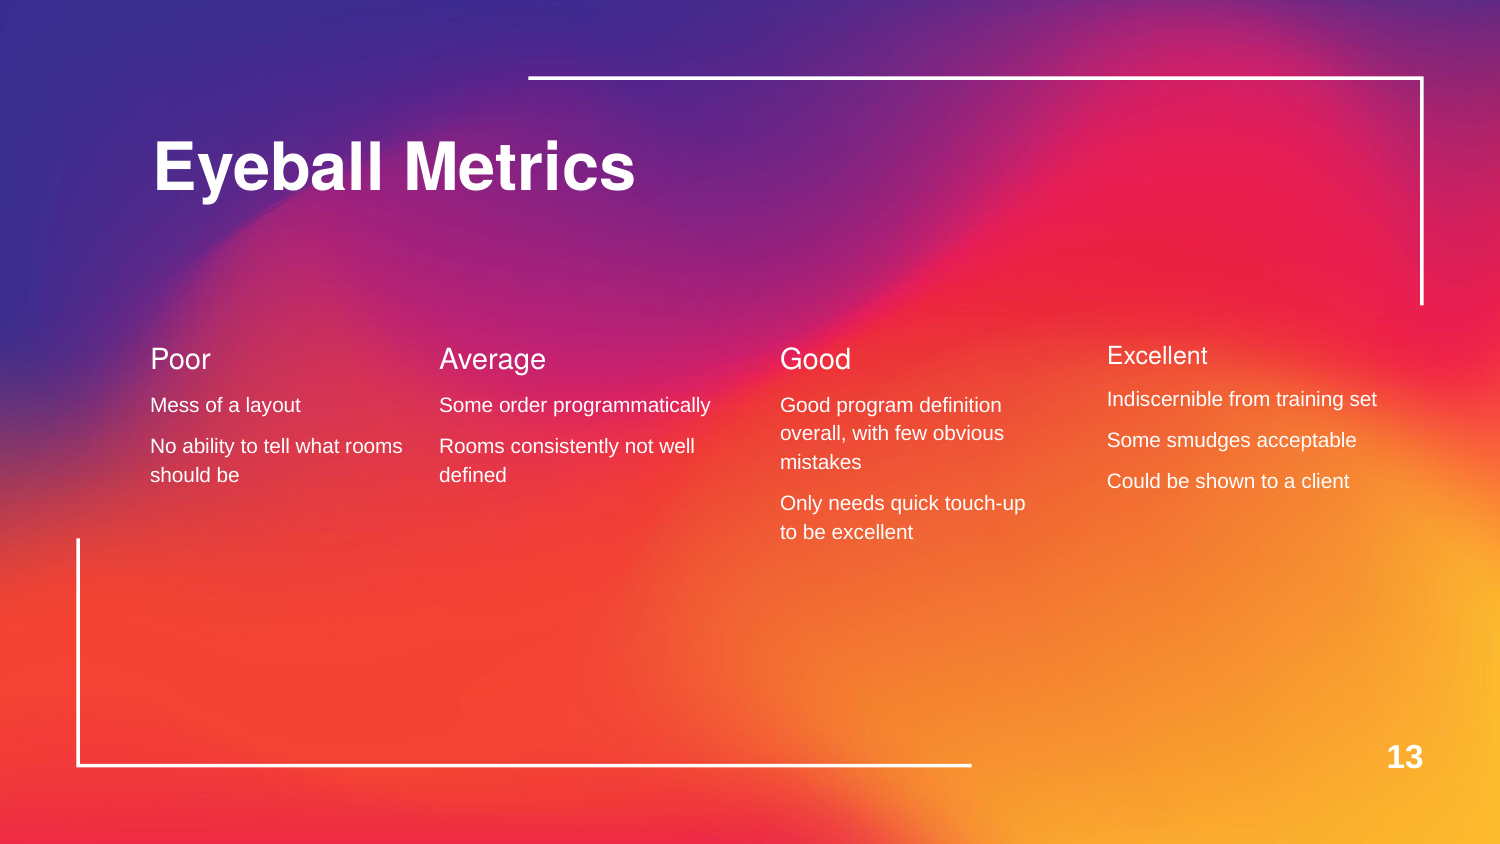

# Eyeball Metrics
Poor
Mess of a layout
No ability to tell what rooms should be

Average
Some order programmatically
Rooms consistently not well defined

Good
Good program definition overall, with few obvious mistakes
Only needs quick touch-up to be excellent
Excellent
Indiscernible from training set
Some smudges acceptable
Could be shown to a client

13